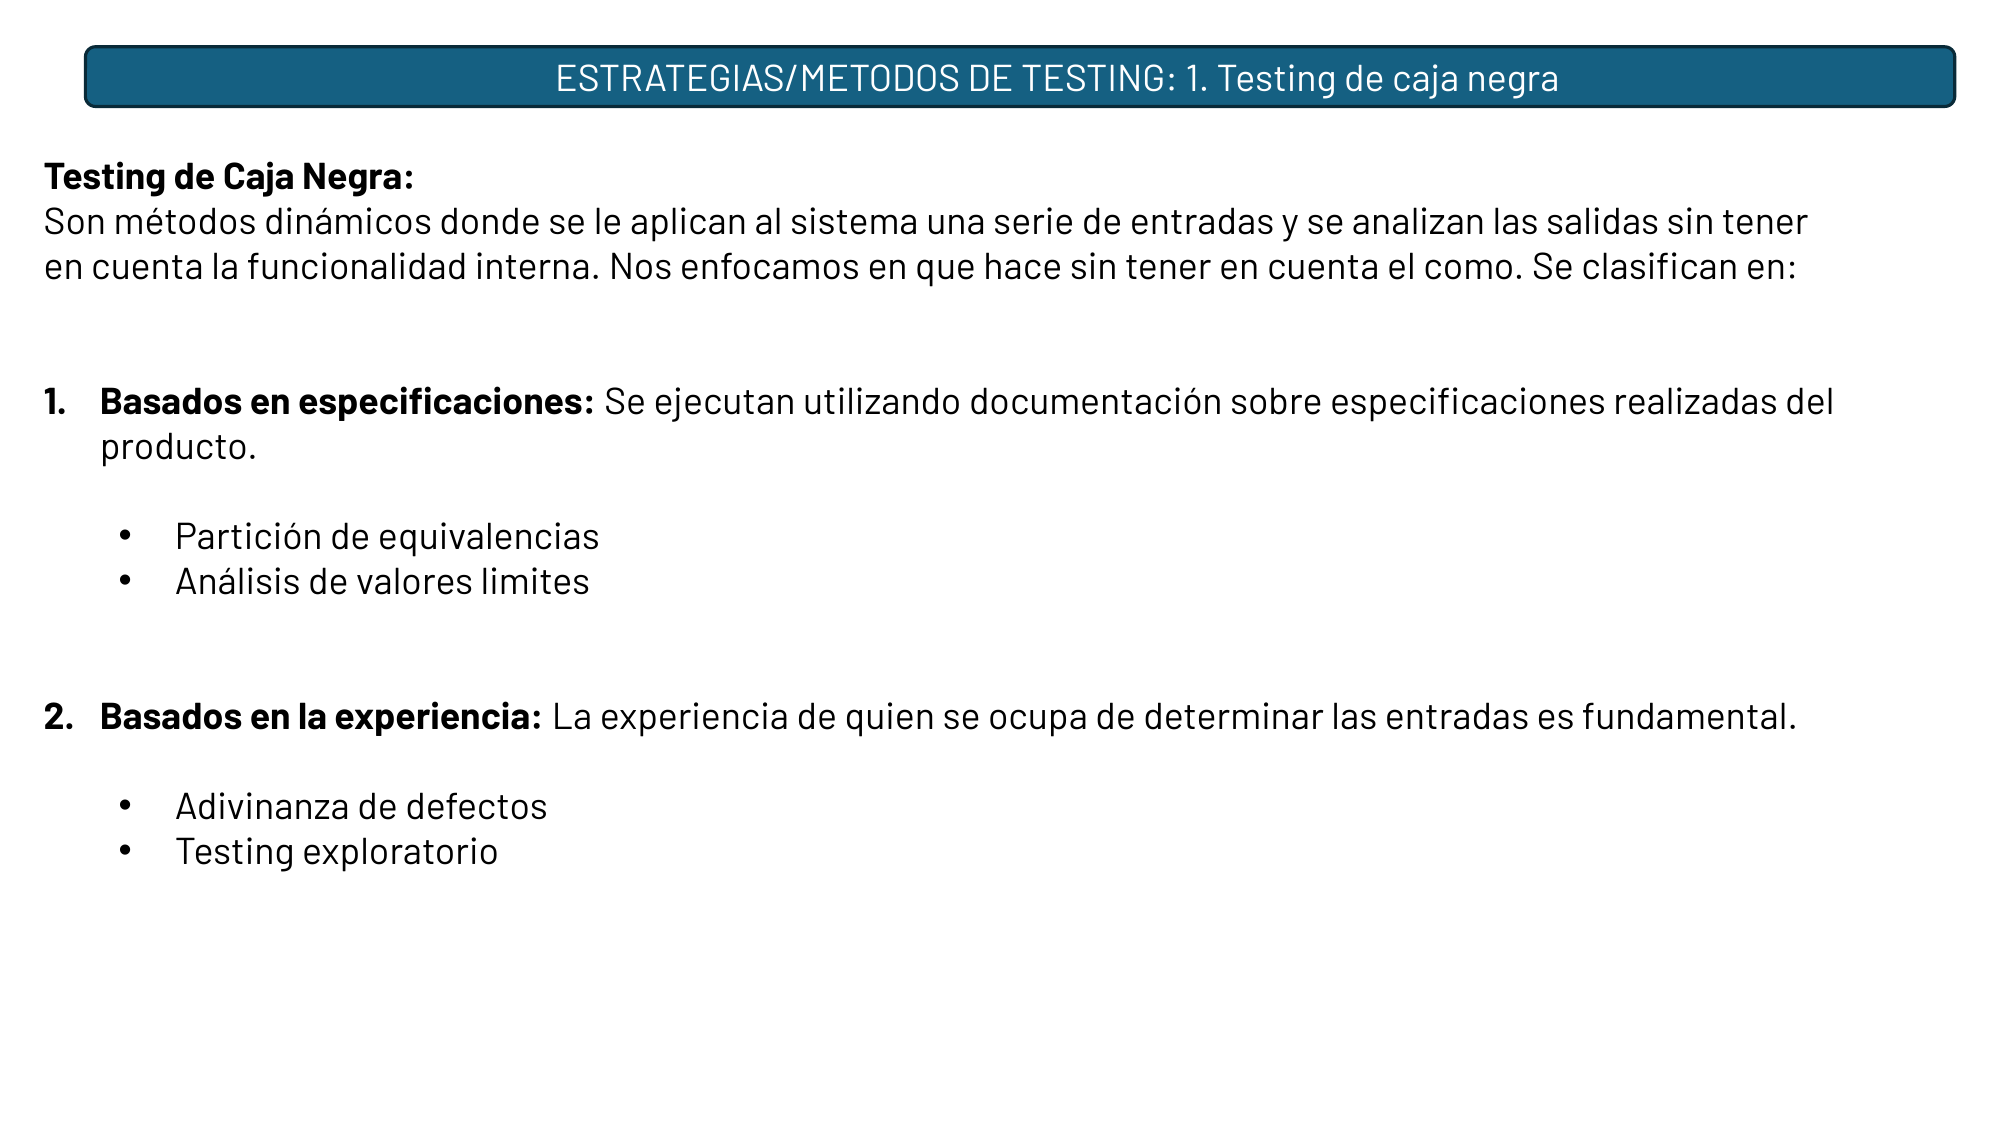

ESTRATEGIAS/METODOS DE TESTING: 1. Testing de caja negra
Testing de Caja Negra:
Son métodos dinámicos donde se le aplican al sistema una serie de entradas y se analizan las salidas sin tener en cuenta la funcionalidad interna. Nos enfocamos en que hace sin tener en cuenta el como. Se clasifican en:

Basados en especificaciones: Se ejecutan utilizando documentación sobre especificaciones realizadas del producto.

Partición de equivalencias
Análisis de valores limites

Basados en la experiencia: La experiencia de quien se ocupa de determinar las entradas es fundamental.

Adivinanza de defectos
Testing exploratorio